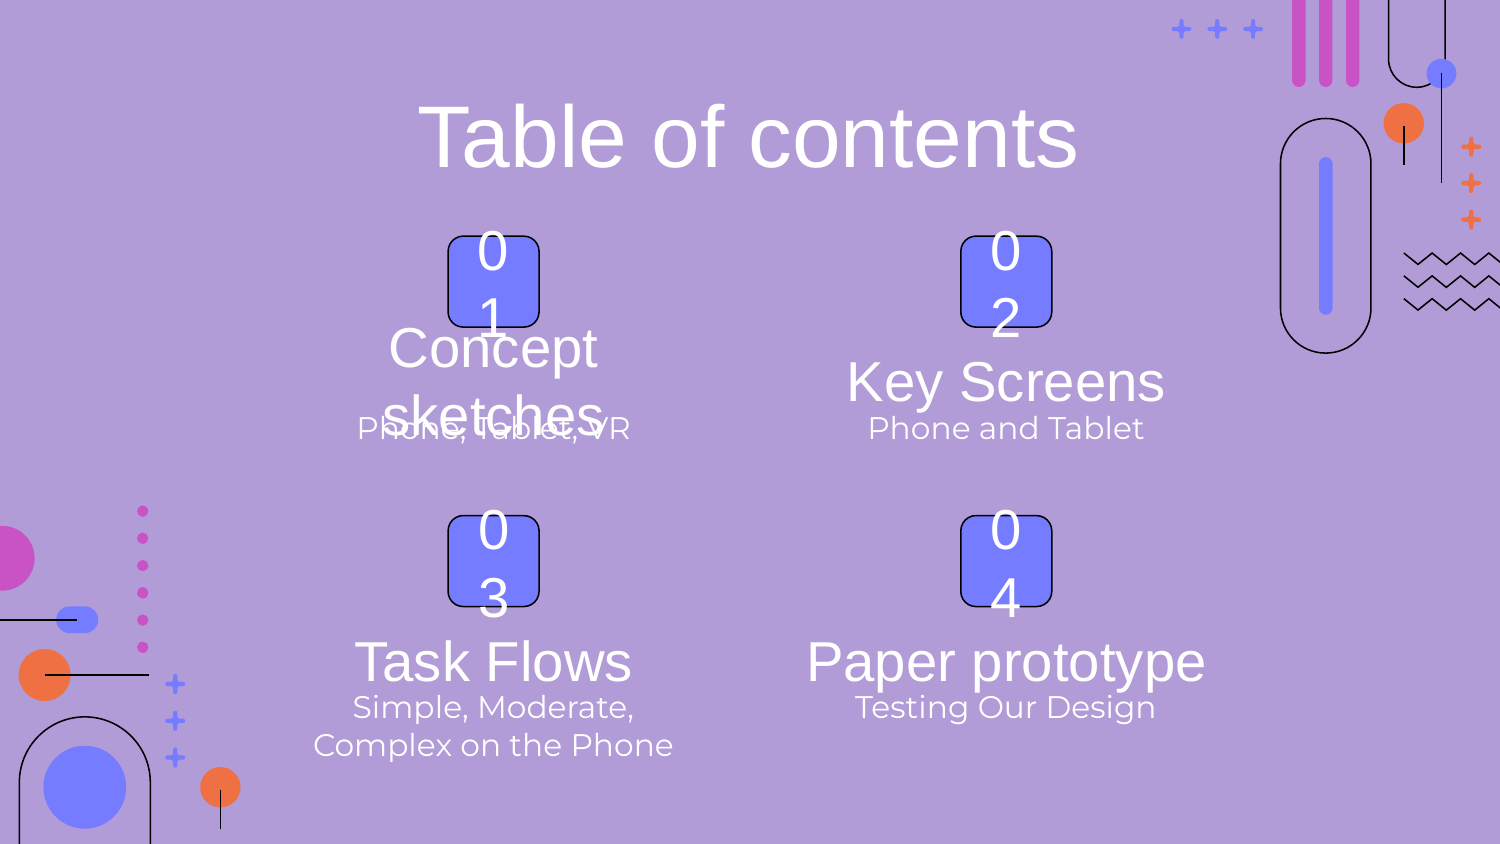

Table of contents

01
02
# Concept sketches
Key Screens
Phone, Tablet, VR
Phone and Tablet

03
04
Task Flows
Paper prototype
Simple, Moderate, Complex on the Phone

Testing Our Design